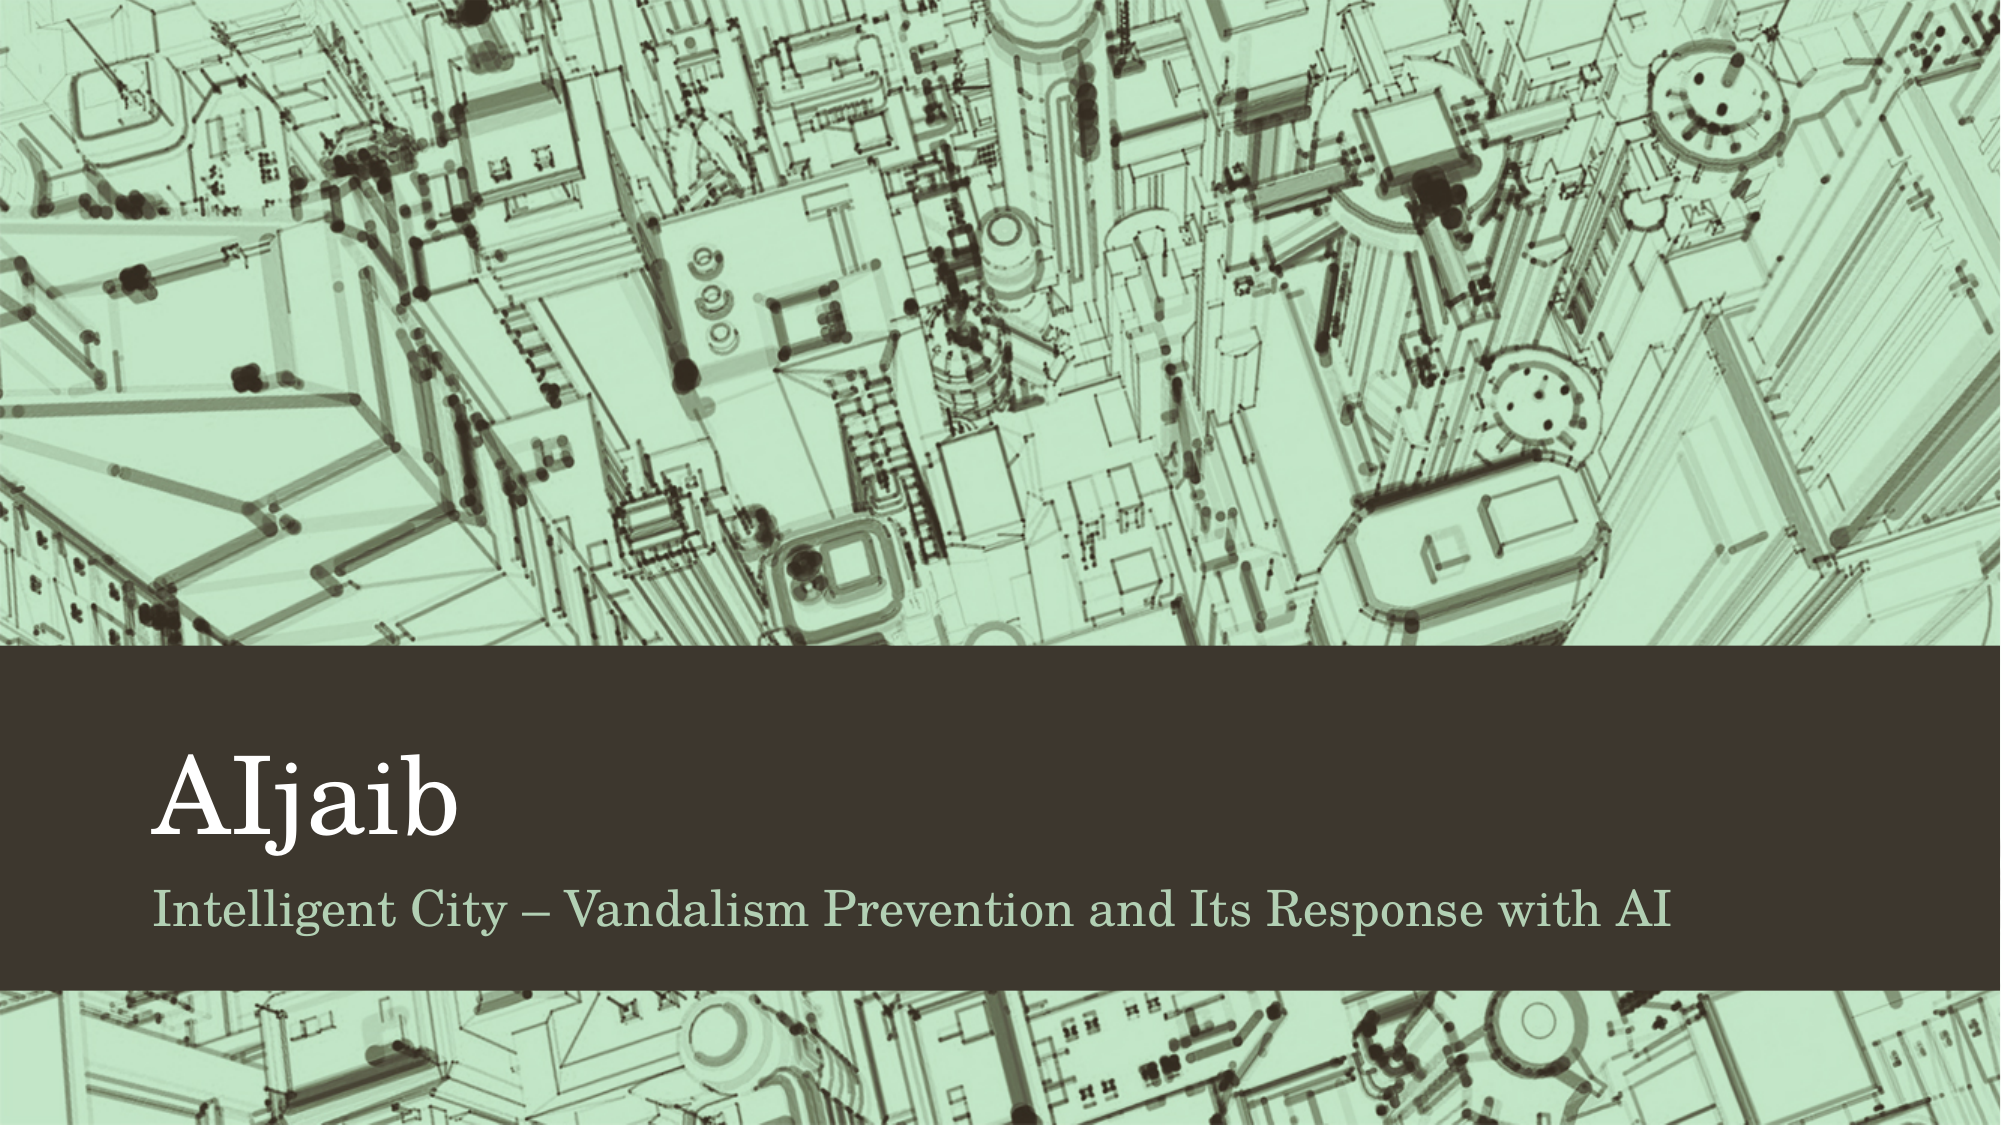

# AIjaib
Intelligent City – Vandalism Prevention and Its Response with AI